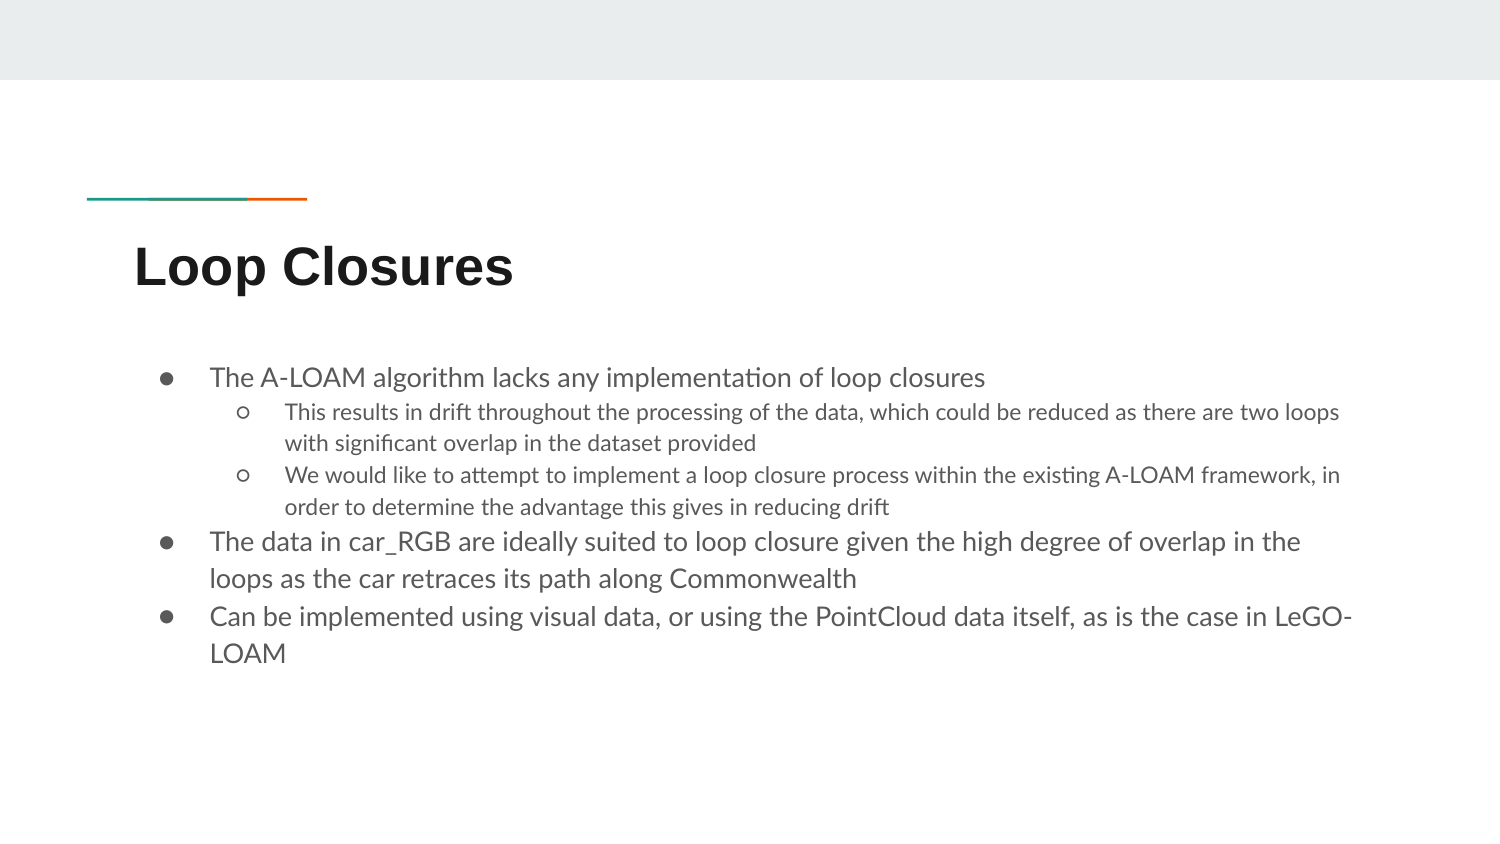

# Loop Closures
The A-LOAM algorithm lacks any implementation of loop closures
This results in drift throughout the processing of the data, which could be reduced as there are two loops with significant overlap in the dataset provided
We would like to attempt to implement a loop closure process within the existing A-LOAM framework, in order to determine the advantage this gives in reducing drift
The data in car_RGB are ideally suited to loop closure given the high degree of overlap in the loops as the car retraces its path along Commonwealth
Can be implemented using visual data, or using the PointCloud data itself, as is the case in LeGO-LOAM